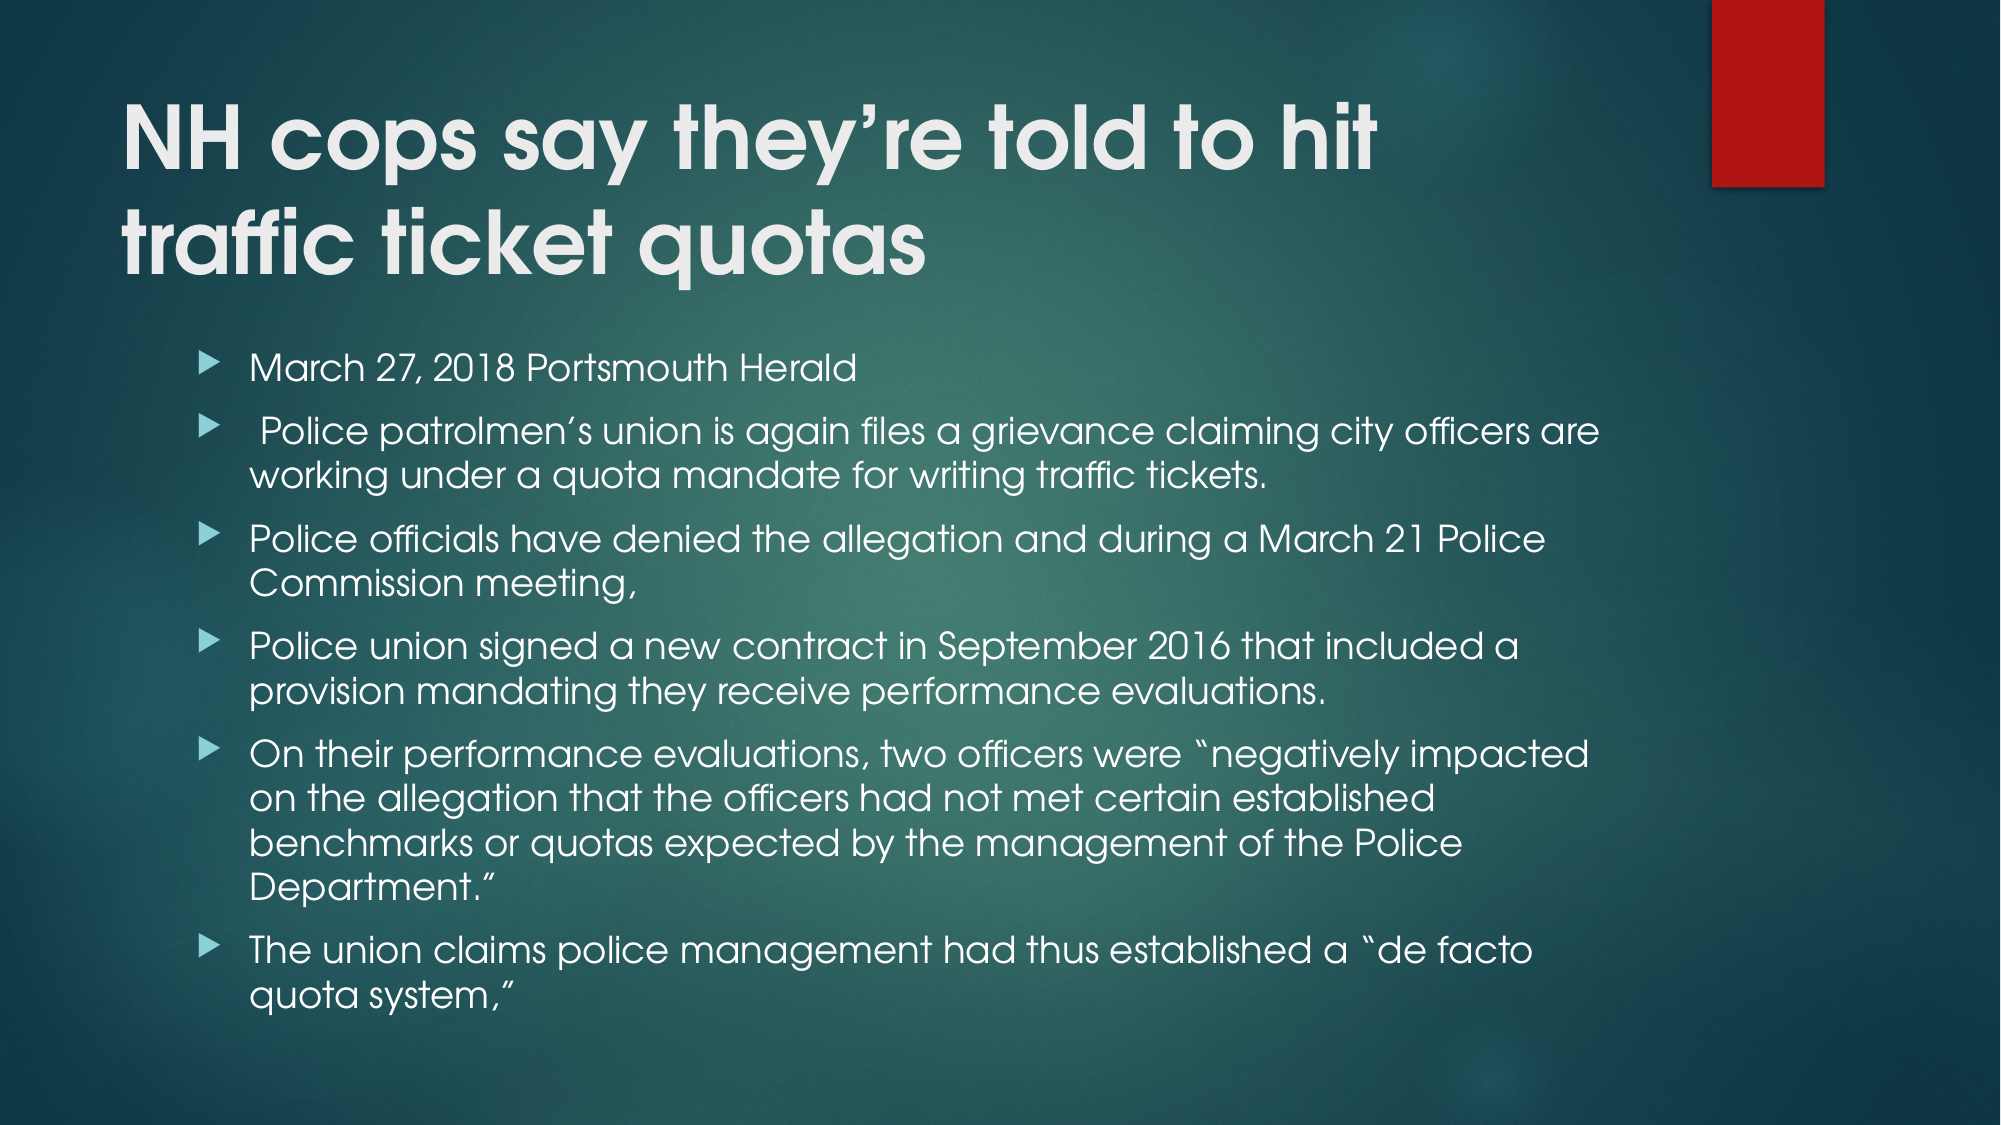

# NH cops say they’re told to hit traffic ticket quotas
March 27, 2018 Portsmouth Herald
 Police patrolmen’s union is again files a grievance claiming city officers are working under a quota mandate for writing traffic tickets.
Police officials have denied the allegation and during a March 21 Police Commission meeting,
Police union signed a new contract in September 2016 that included a provision mandating they receive performance evaluations.
On their performance evaluations, two officers were “negatively impacted on the allegation that the officers had not met certain established benchmarks or quotas expected by the management of the Police Department.”
The union claims police management had thus established a “de facto quota system,”